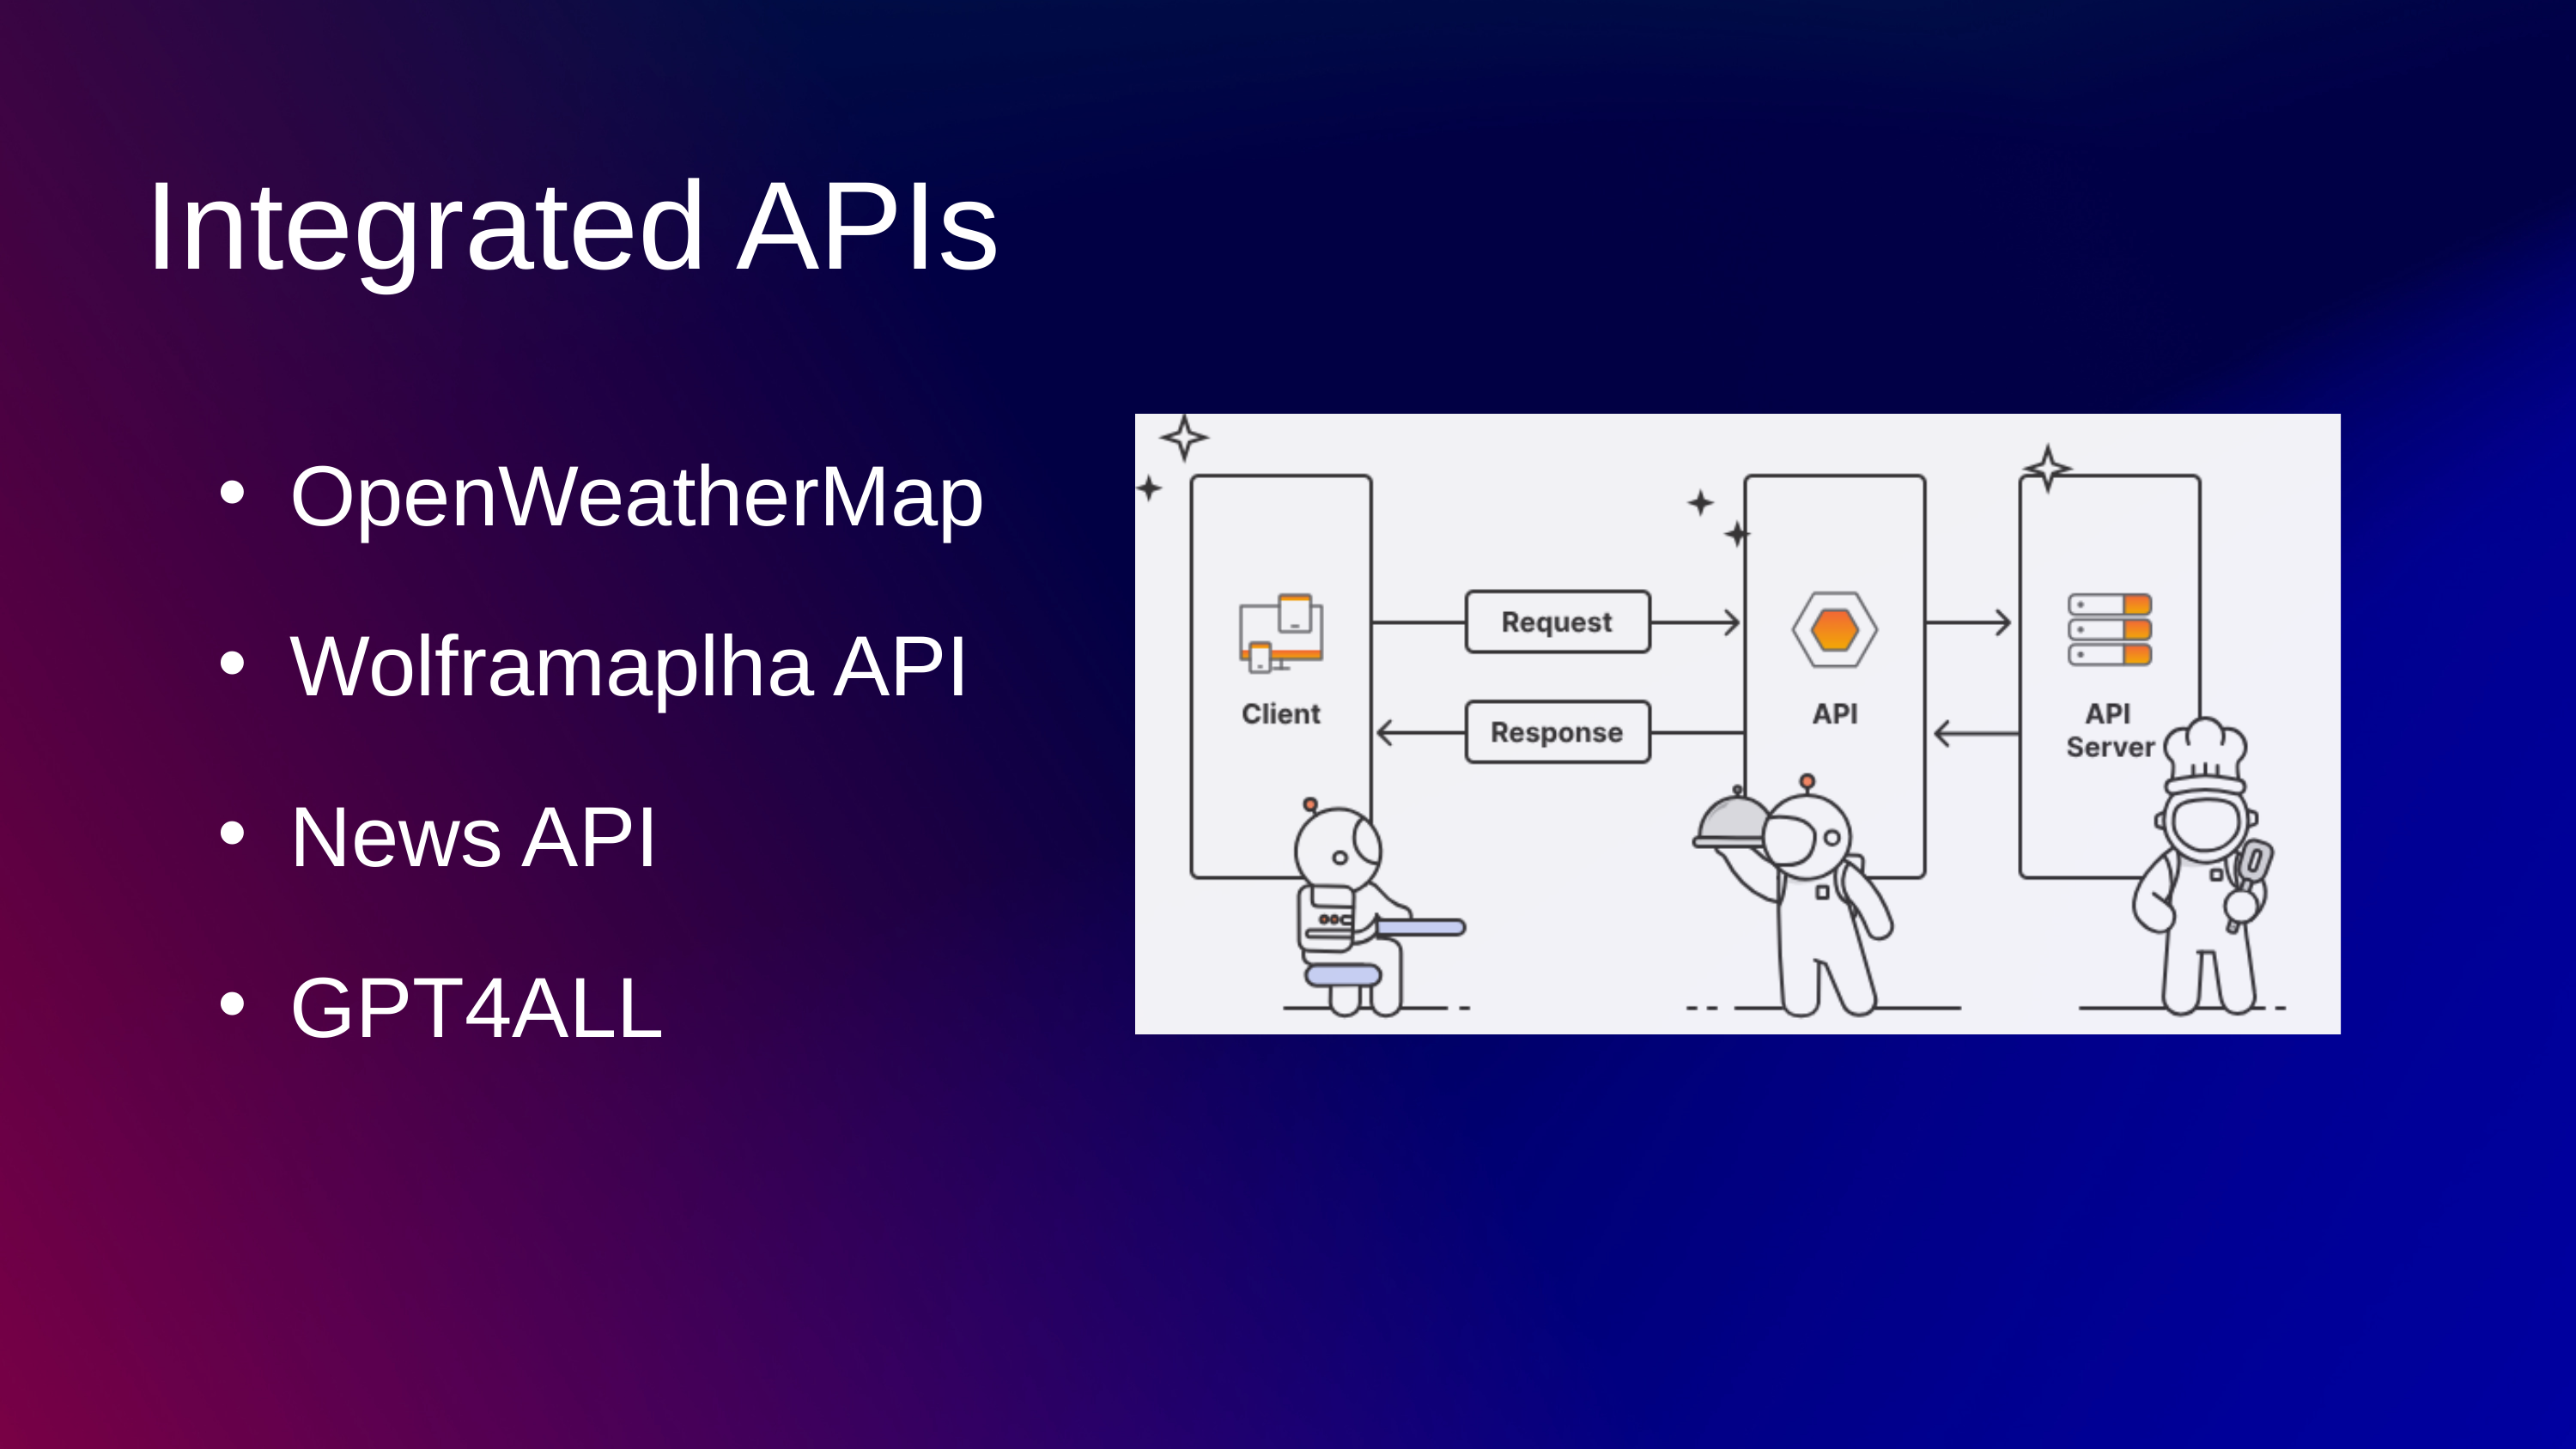

Integrated APIs
OpenWeatherMap
Wolframaplha API
News API
GPT4ALL